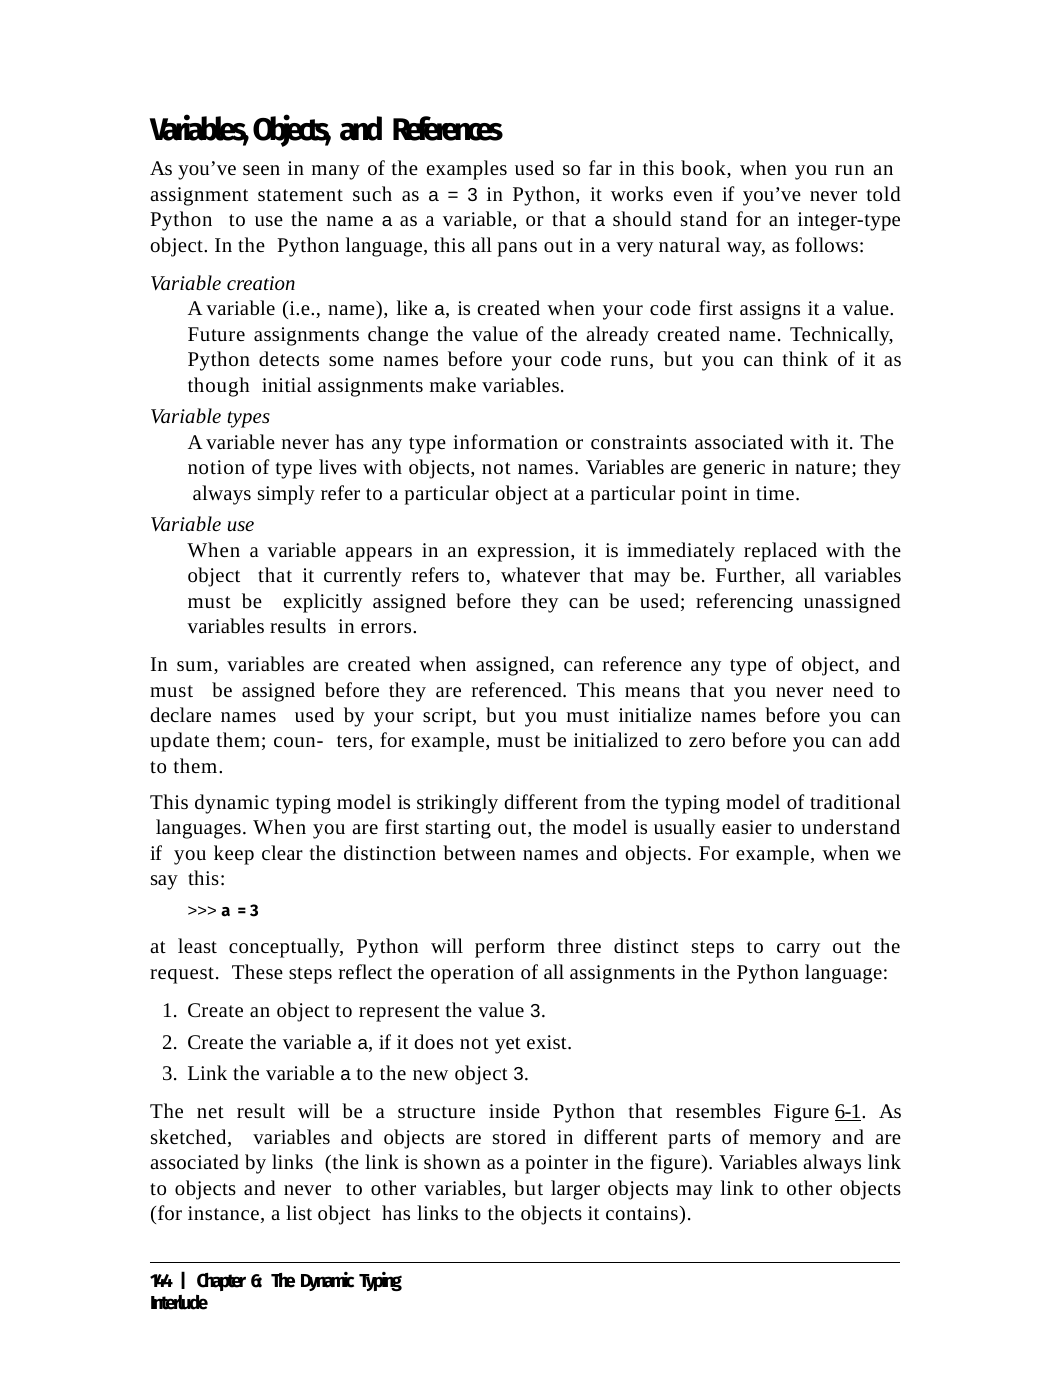

Variables, Objects, and References
As you’ve seen in many of the examples used so far in this book, when you run an  assignment statement such as a = 3 in Python, it works even if you’ve never told Python  to use the name a as a variable, or that a should stand for an integer-type object. In the  Python language, this all pans out in a very natural way, as follows:
Variable creation
A variable (i.e., name), like a, is created when your code first assigns it a value.  Future assignments change the value of the already created name. Technically,  Python detects some names before your code runs, but you can think of it as though  initial assignments make variables.
Variable types
A variable never has any type information or constraints associated with it. The  notion of type lives with objects, not names. Variables are generic in nature; they  always simply refer to a particular object at a particular point in time.
Variable use
When a variable appears in an expression, it is immediately replaced with the object  that it currently refers to, whatever that may be. Further, all variables must be  explicitly assigned before they can be used; referencing unassigned variables results  in errors.
In sum, variables are created when assigned, can reference any type of object, and must  be assigned before they are referenced. This means that you never need to declare names  used by your script, but you must initialize names before you can update them; coun-  ters, for example, must be initialized to zero before you can add to them.
This dynamic typing model is strikingly different from the typing model of traditional  languages. When you are first starting out, the model is usually easier to understand if  you keep clear the distinction between names and objects. For example, when we say  this:
>>> a = 3
at least conceptually, Python will perform three distinct steps to carry out the request.  These steps reflect the operation of all assignments in the Python language:
Create an object to represent the value 3.
Create the variable a, if it does not yet exist.
Link the variable a to the new object 3.
The net result will be a structure inside Python that resembles Figure 6-1. As sketched,  variables and objects are stored in different parts of memory and are associated by links  (the link is shown as a pointer in the figure). Variables always link to objects and never  to other variables, but larger objects may link to other objects (for instance, a list object  has links to the objects it contains).

144  |  Chapter 6:  The Dynamic Typing Interlude